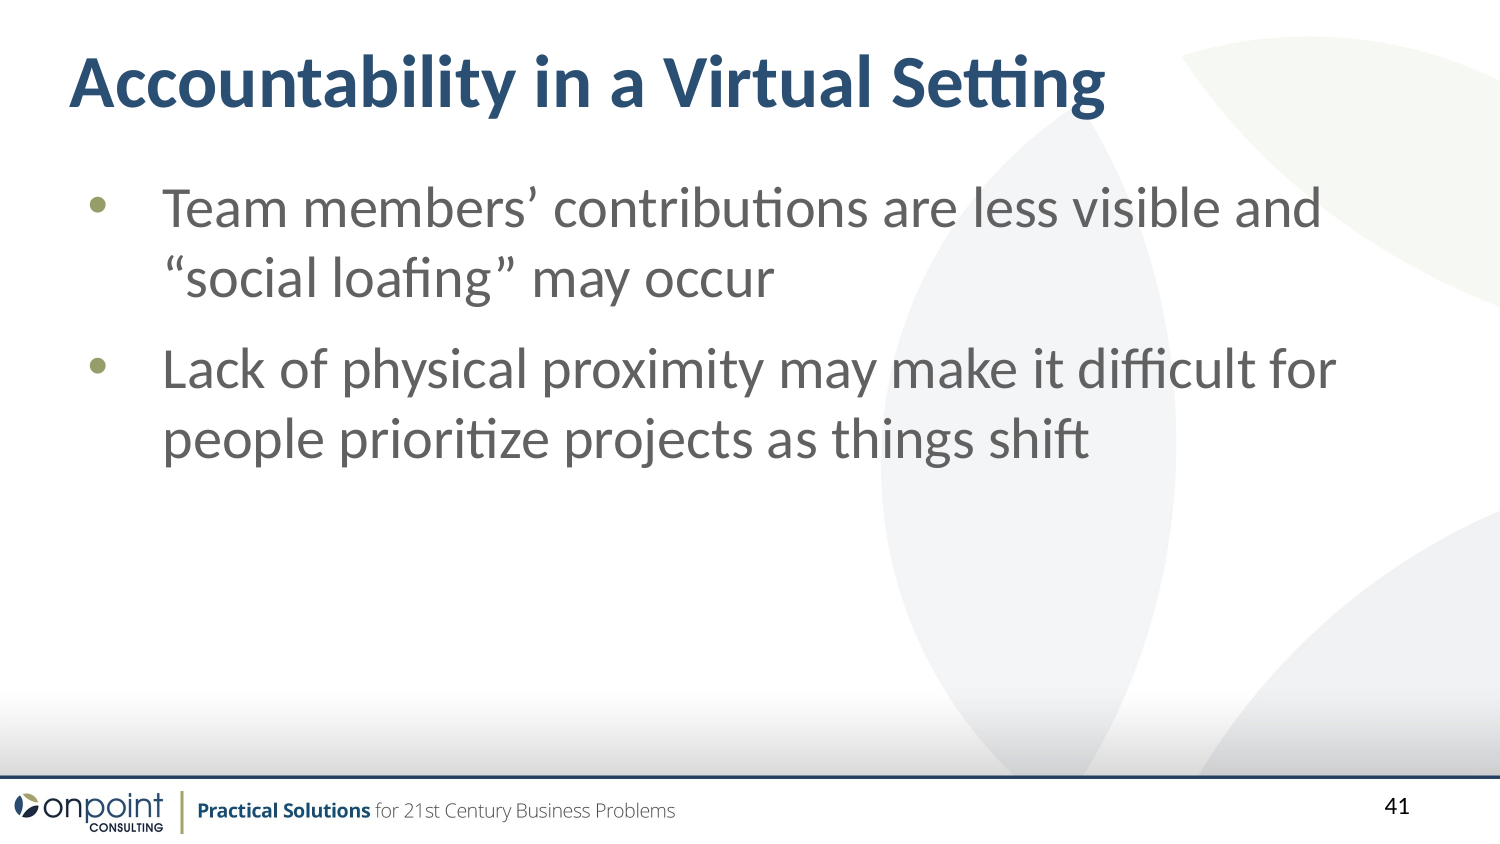

Accountability in a Virtual Setting
Team members’ contributions are less visible and “social loafing” may occur
Lack of physical proximity may make it difficult for people prioritize projects as things shift

41